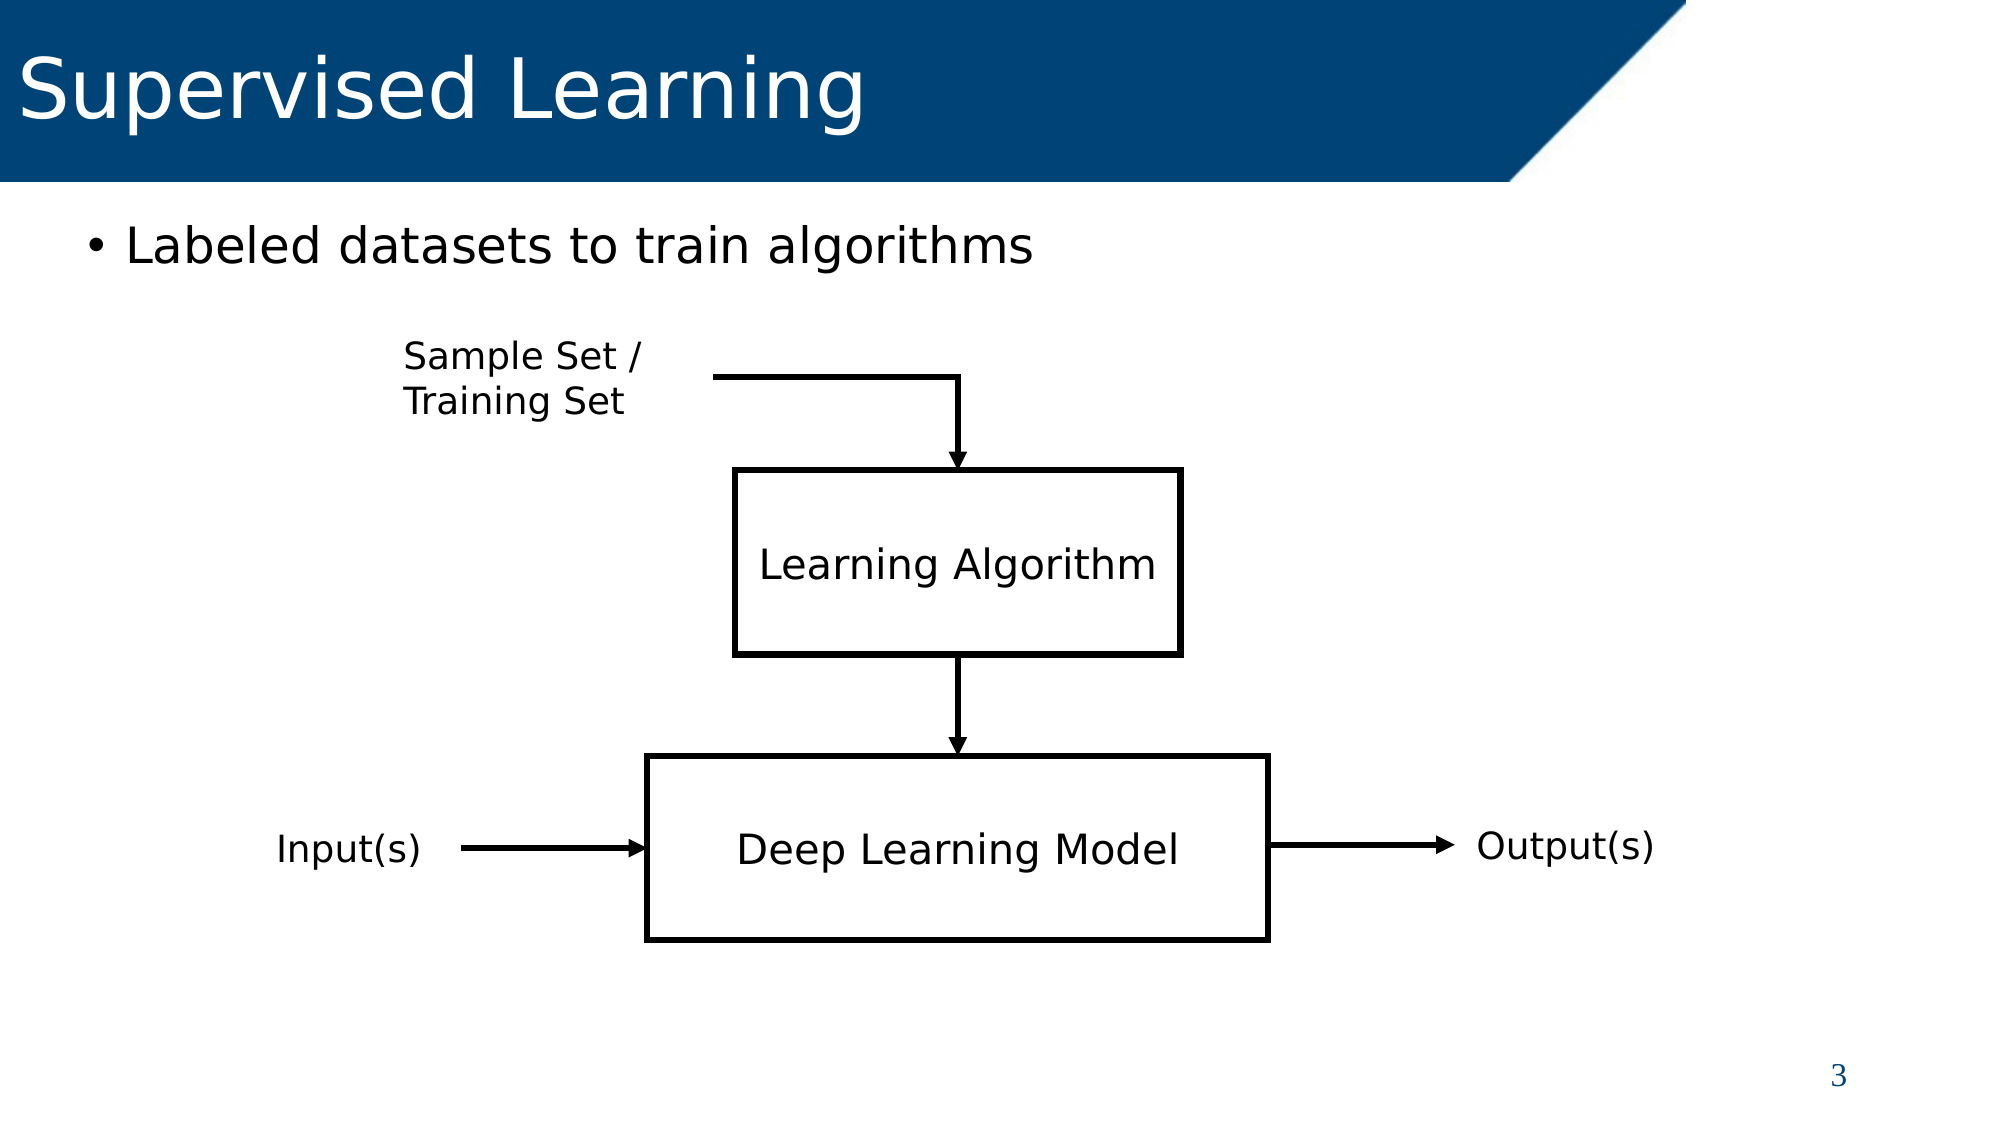

# Supervised Learning
Labeled datasets to train algorithms

Sample Set / Training Set
Learning Algorithm
Deep Learning Model
Output(s)
Input(s)
3